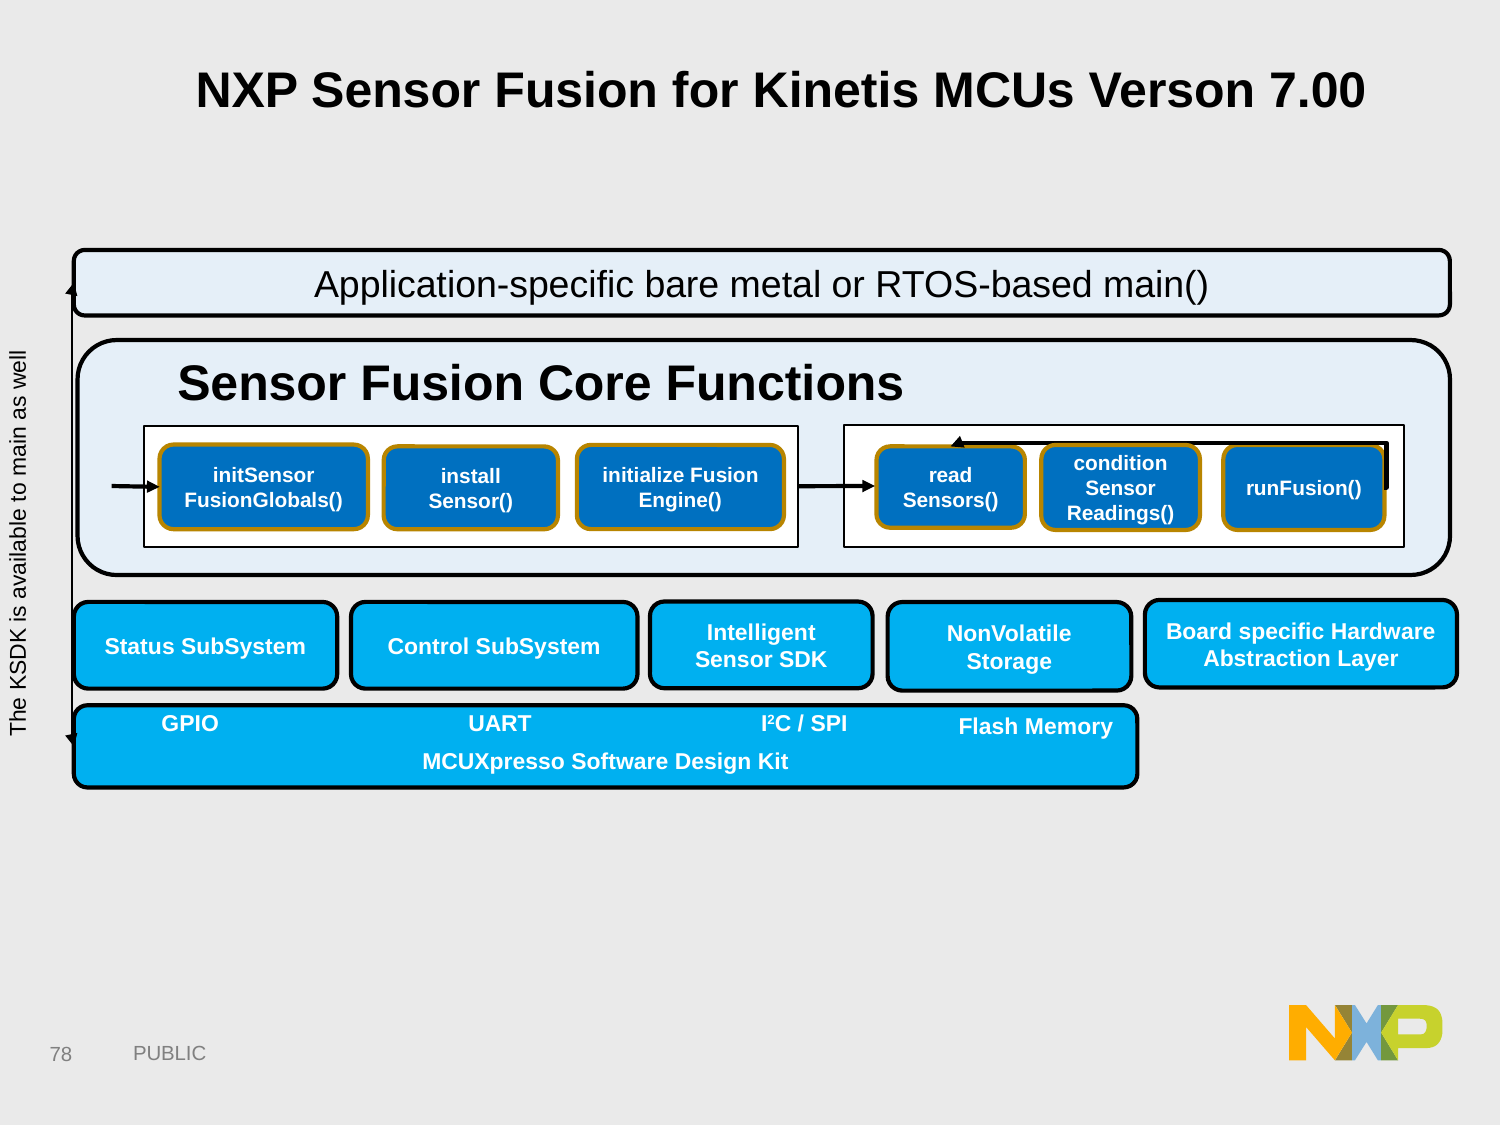

NXP Sensor Fusion for Kinetis MCUs Verson 7.00
Application-specific bare metal or RTOS-based main()

Sensor Fusion Core Functions

initSensor FusionGlobals()
initialize Fusion Engine()
condition Sensor Readings()
runFusion()
install Sensor()
read Sensors()
The KSDK is available to main as well
Board specific Hardware Abstraction Layer
Intelligent Sensor SDK
Status SubSystem
Control SubSystem
NonVolatile Storage
GPIO
I2C / SPI
UART
Flash Memory

MCUXpresso Software Design Kit